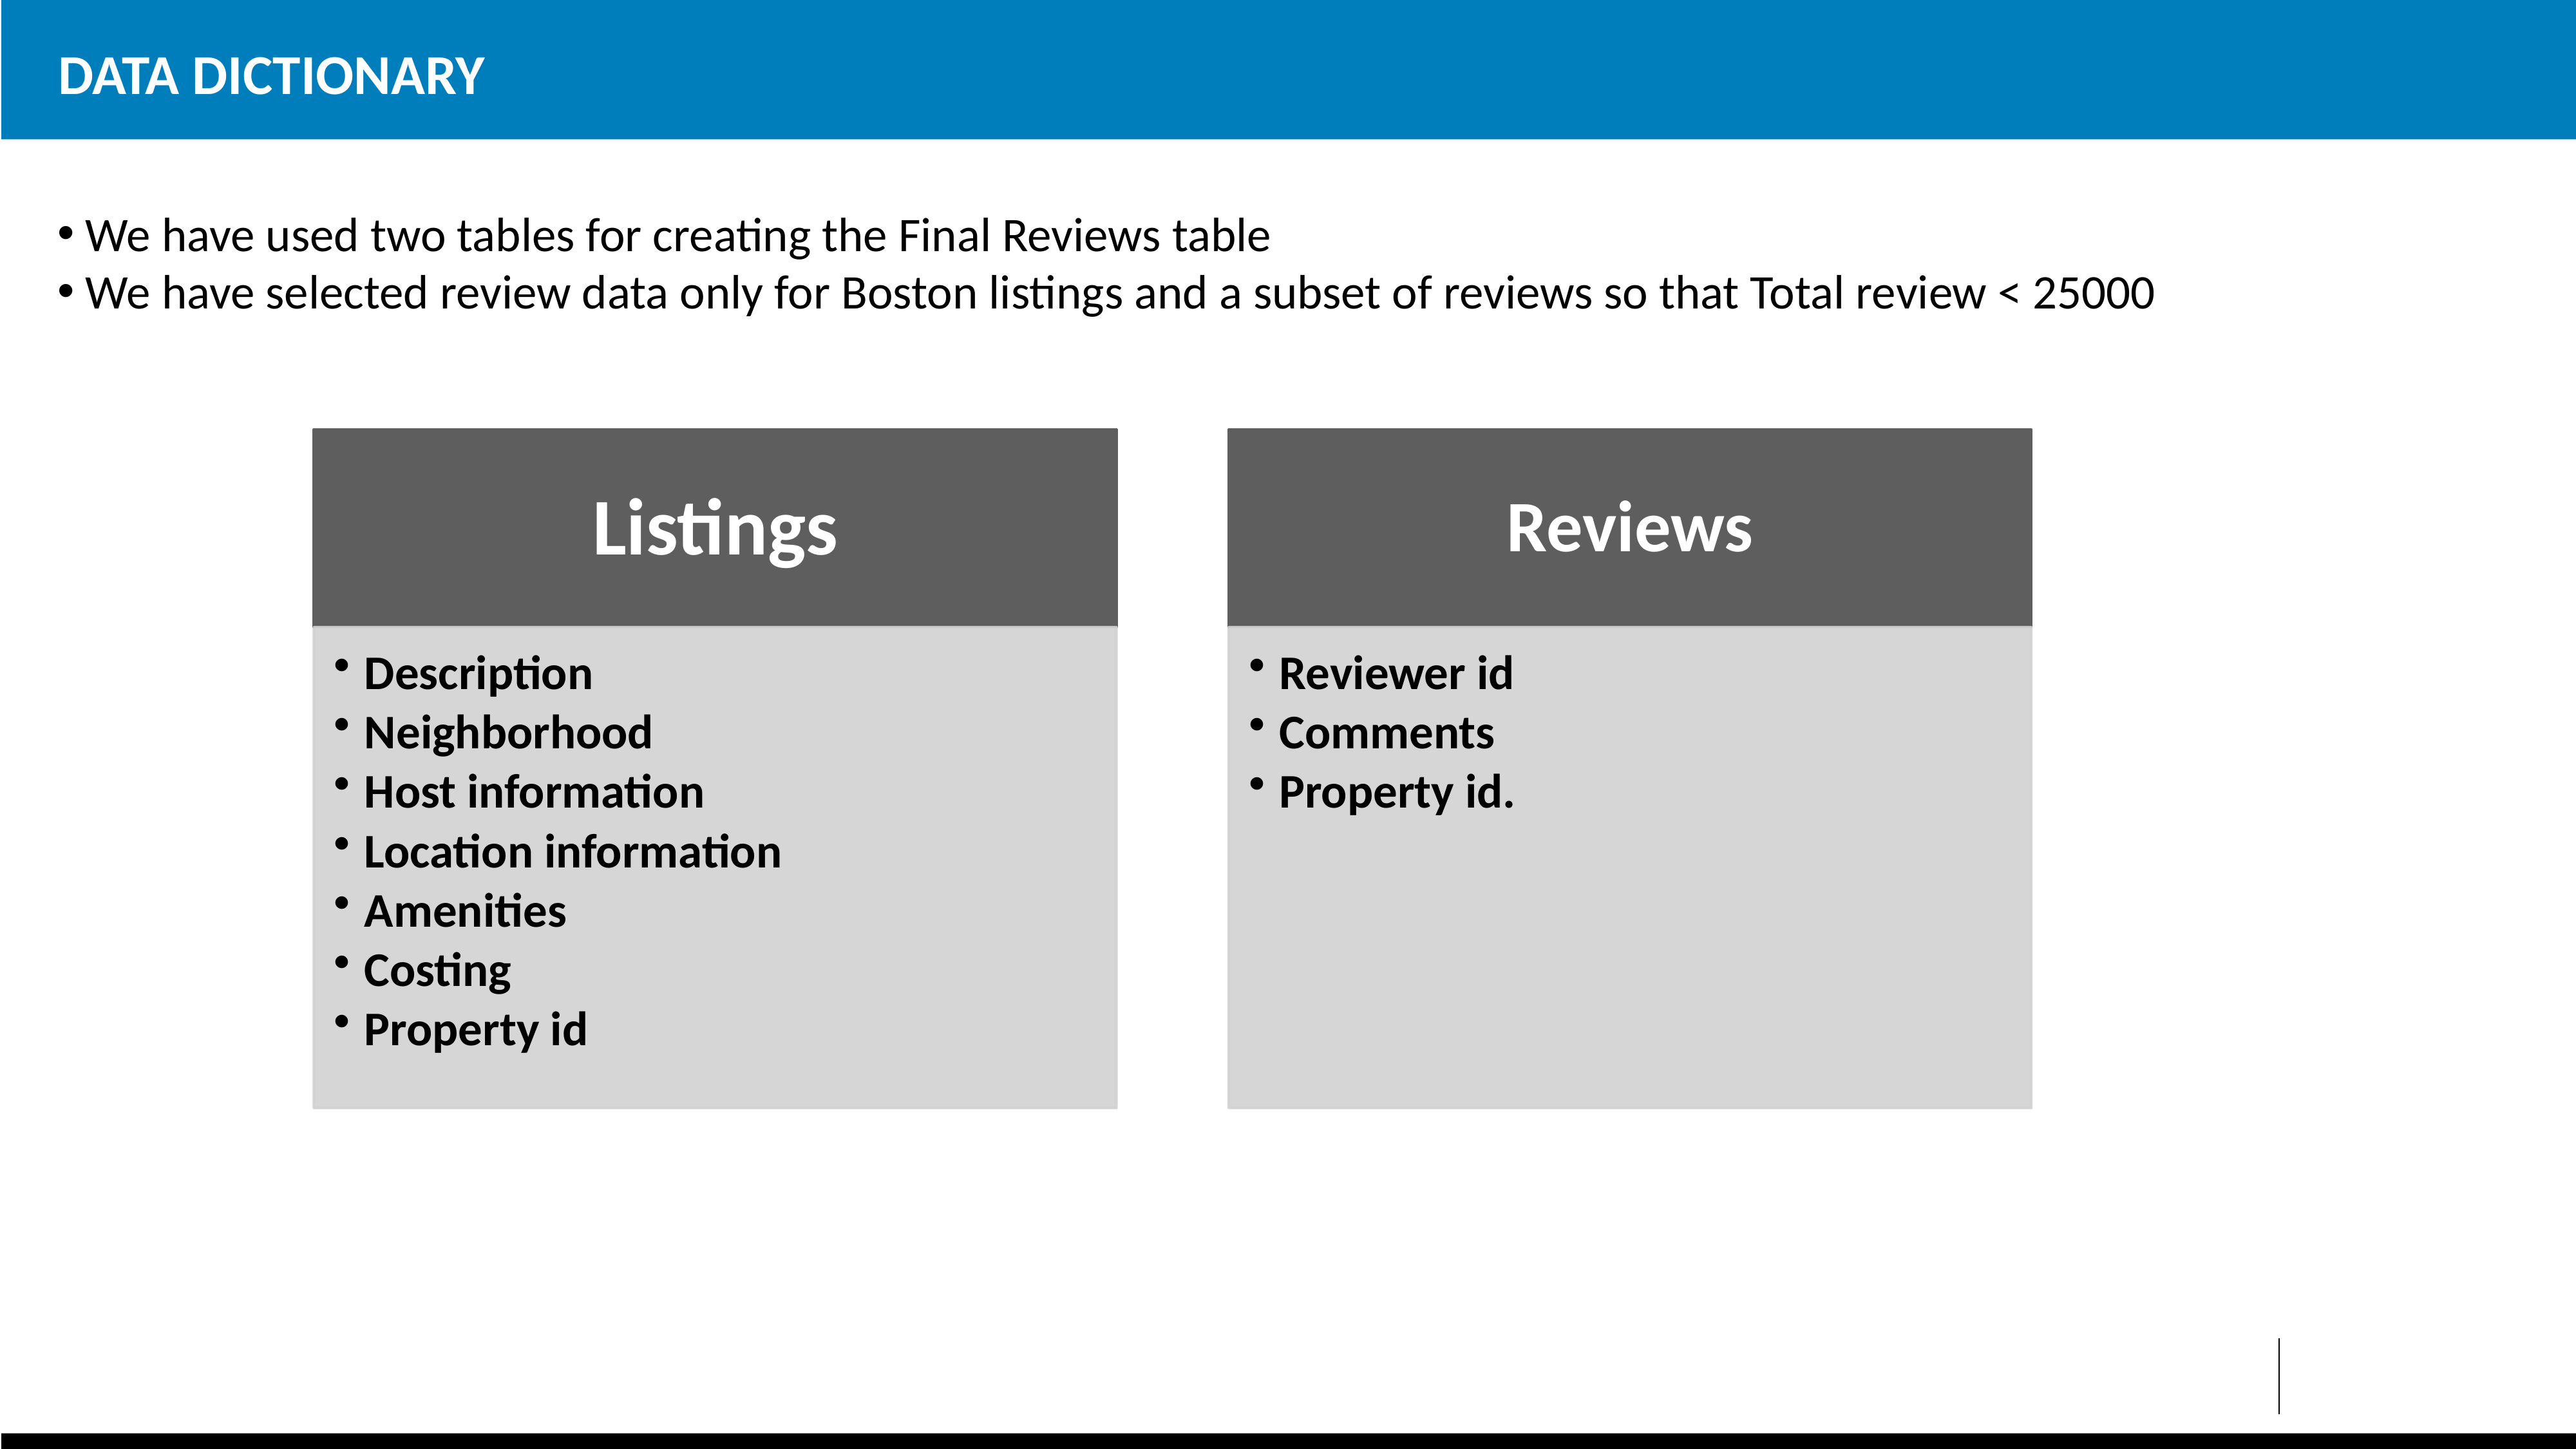

# DATA DICTIONARY
 We have used two tables for creating the Final Reviews table
 We have selected review data only for Boston listings and a subset of reviews so that Total review < 25000

Listings
Description
Neighborhood
Host information
Location information
Amenities
Costing
Property id
Reviews
Reviewer id
Comments
Property id.